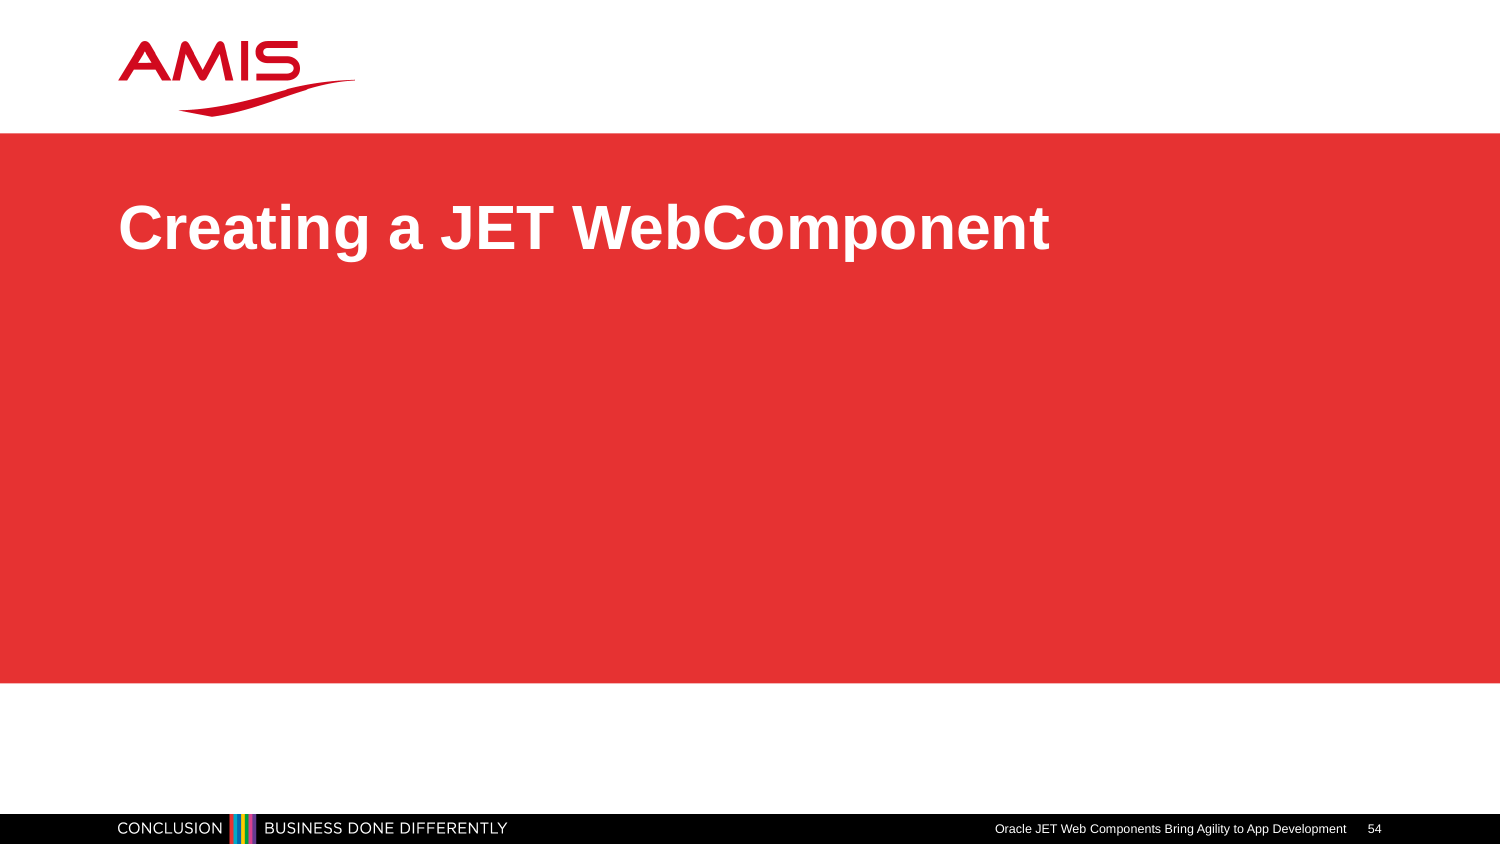

# Creating a JET WebComponent
Oracle JET Web Components Bring Agility to App Development
54